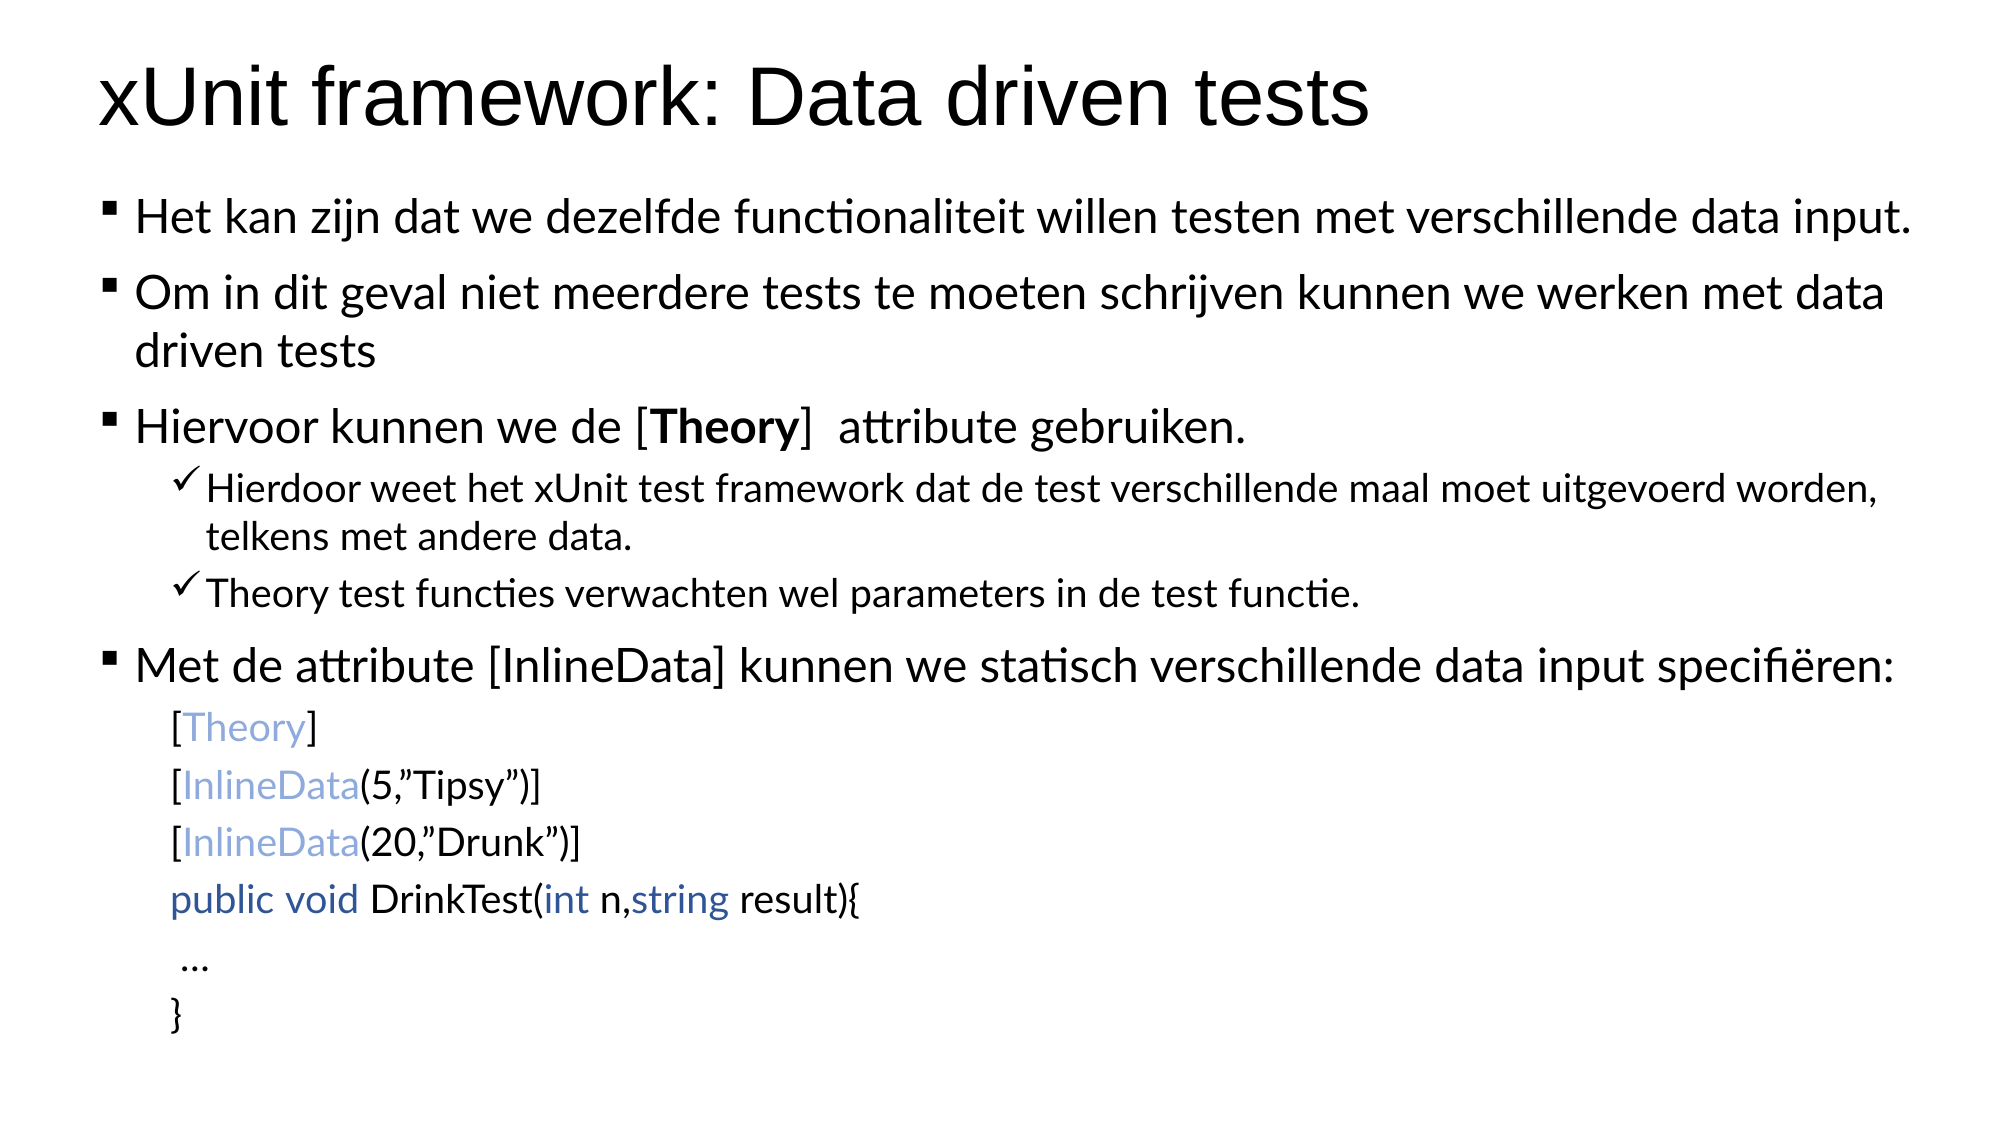

# xUnit framework: Data driven tests
Het kan zijn dat we dezelfde functionaliteit willen testen met verschillende data input.
Om in dit geval niet meerdere tests te moeten schrijven kunnen we werken met data driven tests
Hiervoor kunnen we de [Theory]  attribute gebruiken.
Hierdoor weet het xUnit test framework dat de test verschillende maal moet uitgevoerd worden, telkens met andere data.
Theory test functies verwachten wel parameters in de test functie.
Met de attribute [InlineData] kunnen we statisch verschillende data input specifiëren:
[Theory]
[InlineData(5,”Tipsy”)]
[InlineData(20,”Drunk”)]
public void DrinkTest(int n,string result){
 …
}